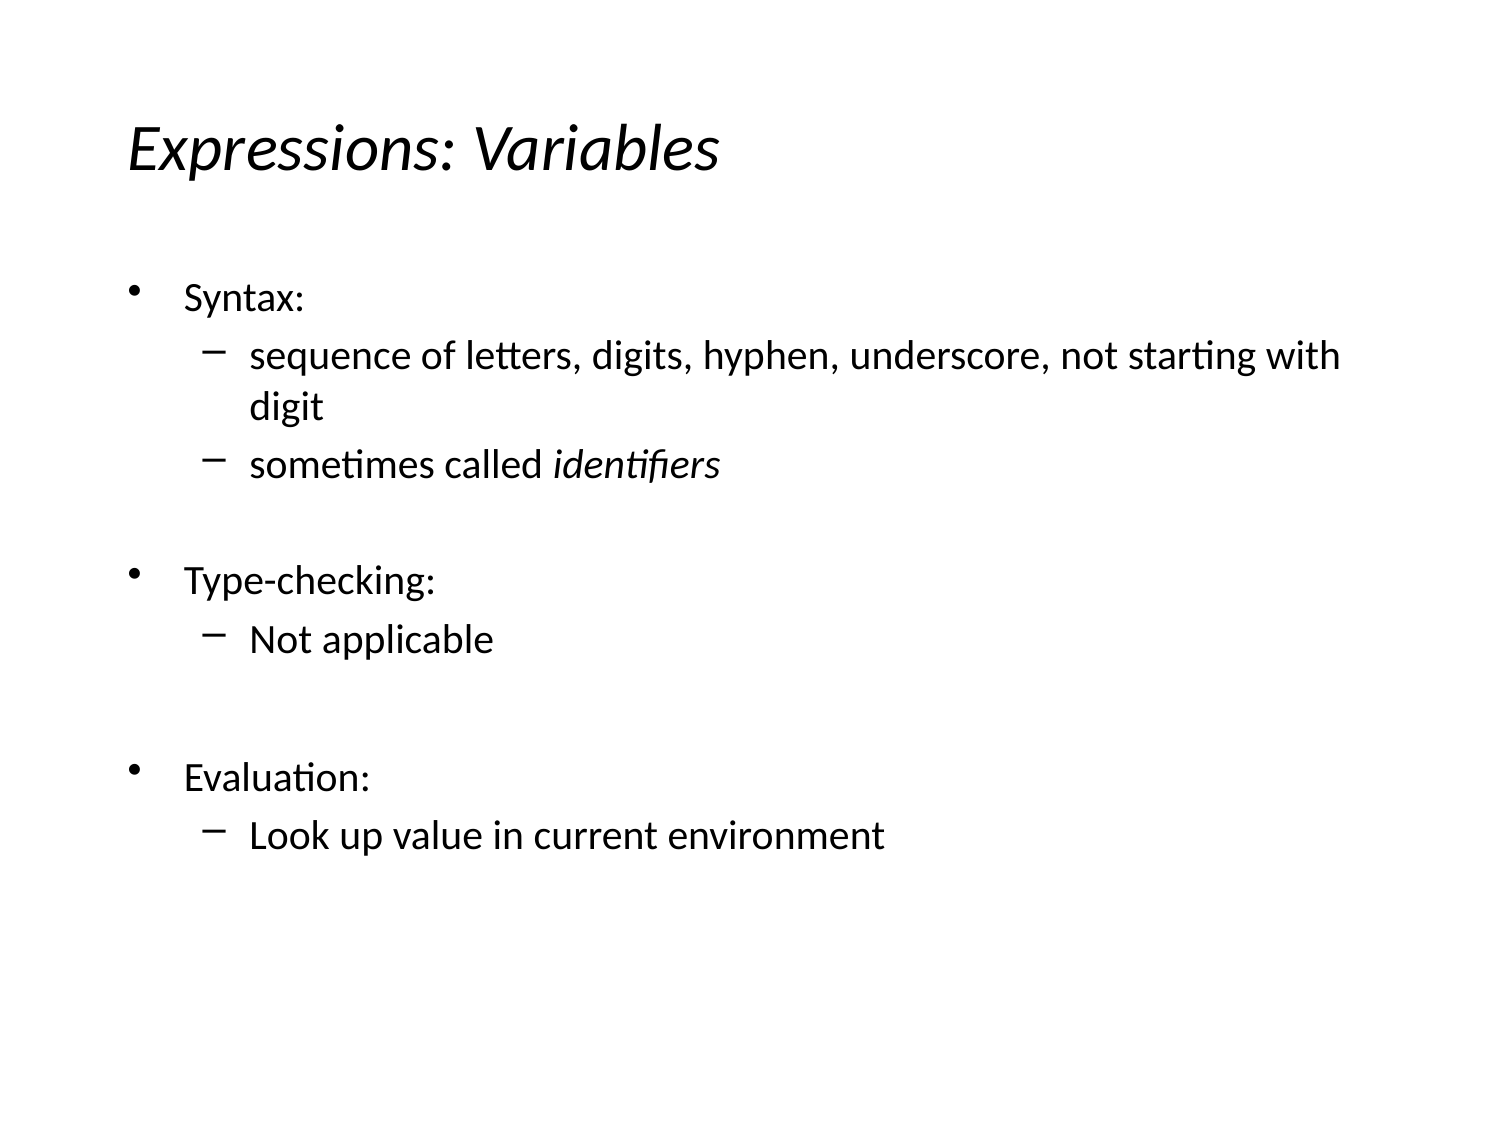

# Expressions: Variables
Syntax:
sequence of letters, digits, hyphen, underscore, not starting with digit
sometimes called identifiers

Type-checking:
Not applicable

Evaluation:
Look up value in current environment